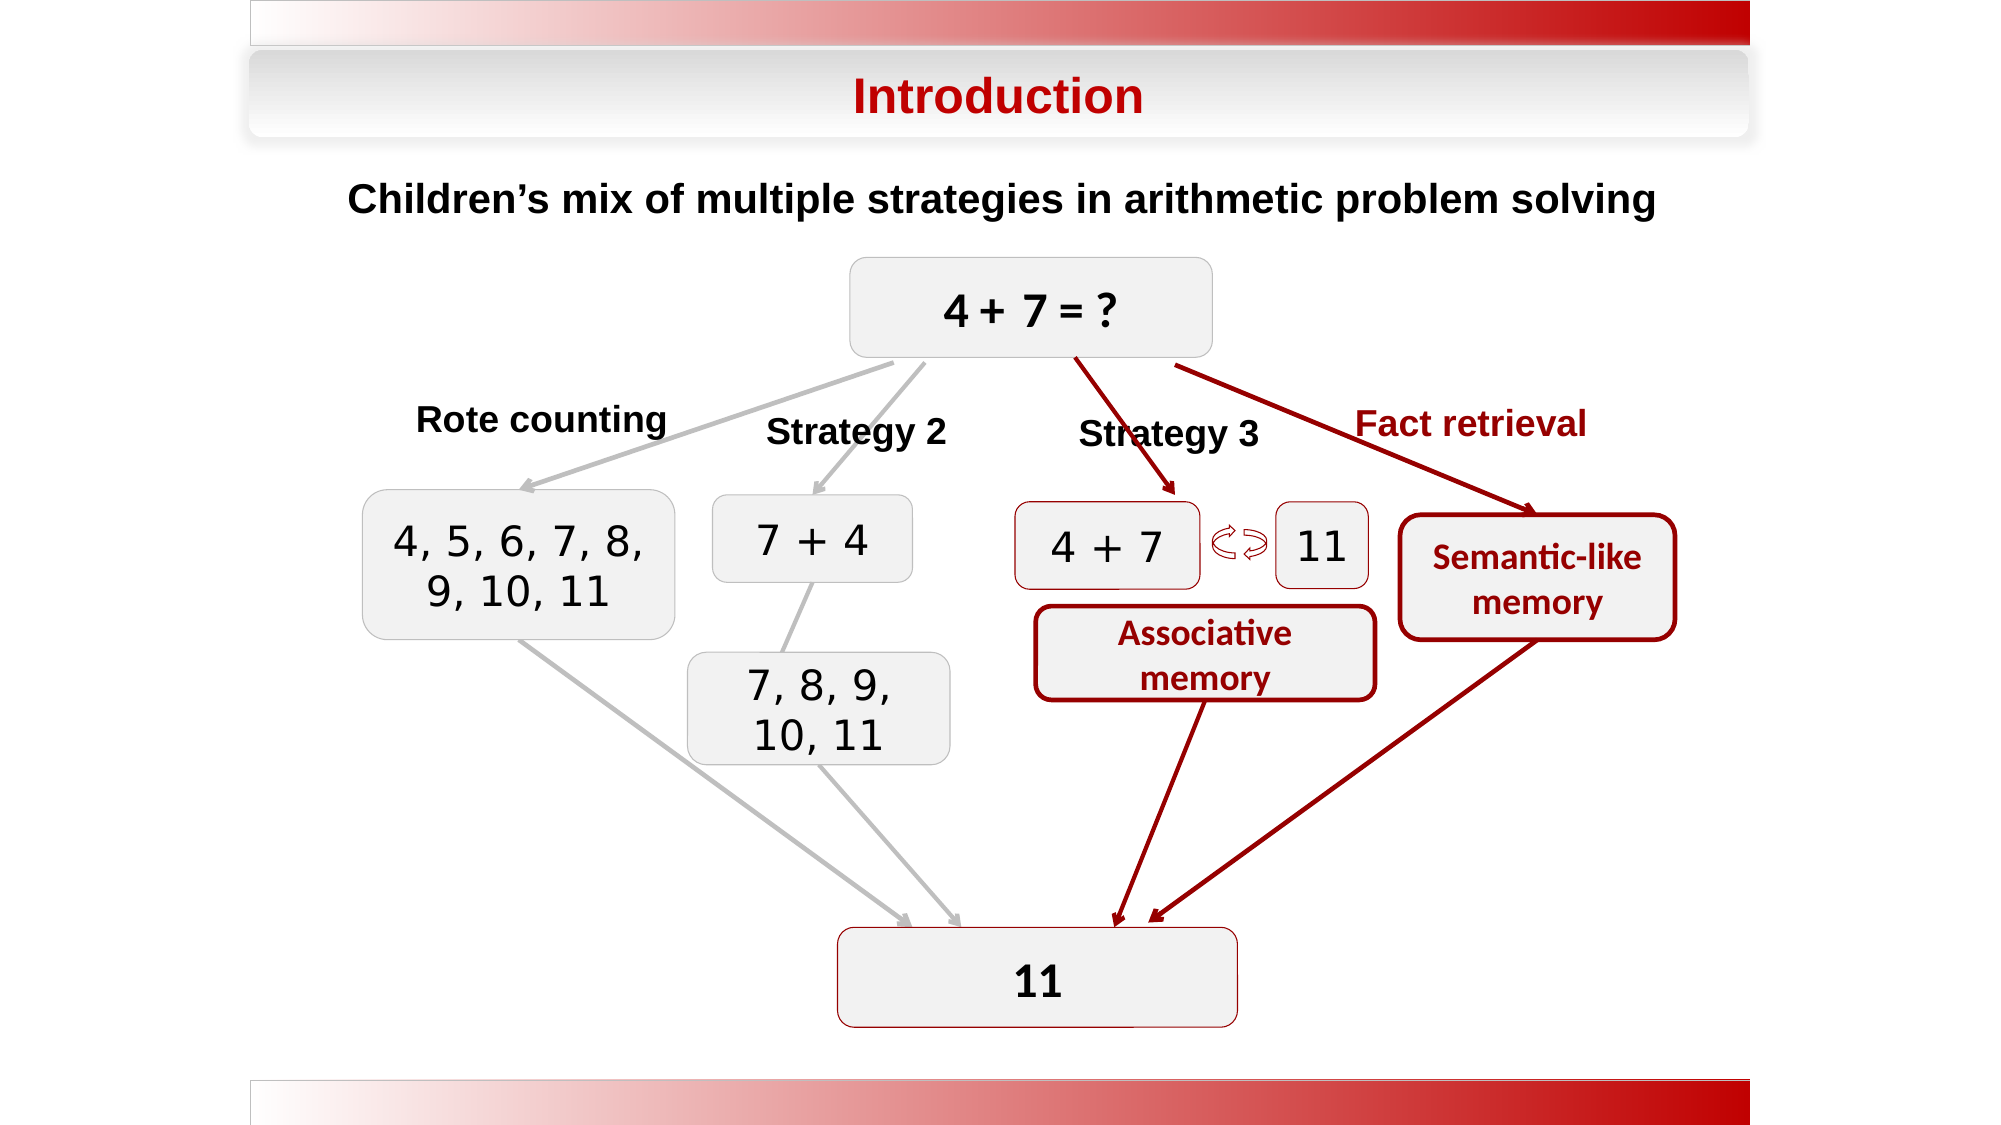

Introduction
Children’s mix of multiple strategies in arithmetic problem solving
4 + 7 = ?
4 + 7
11

Strategy 3
4, 5, 6, 7, 8, 9, 10, 11
7 + 4
Semantic-like memory
Fact retrieval
Rote counting
Strategy 2
7, 8, 9, 10, 11
Associative memory
11